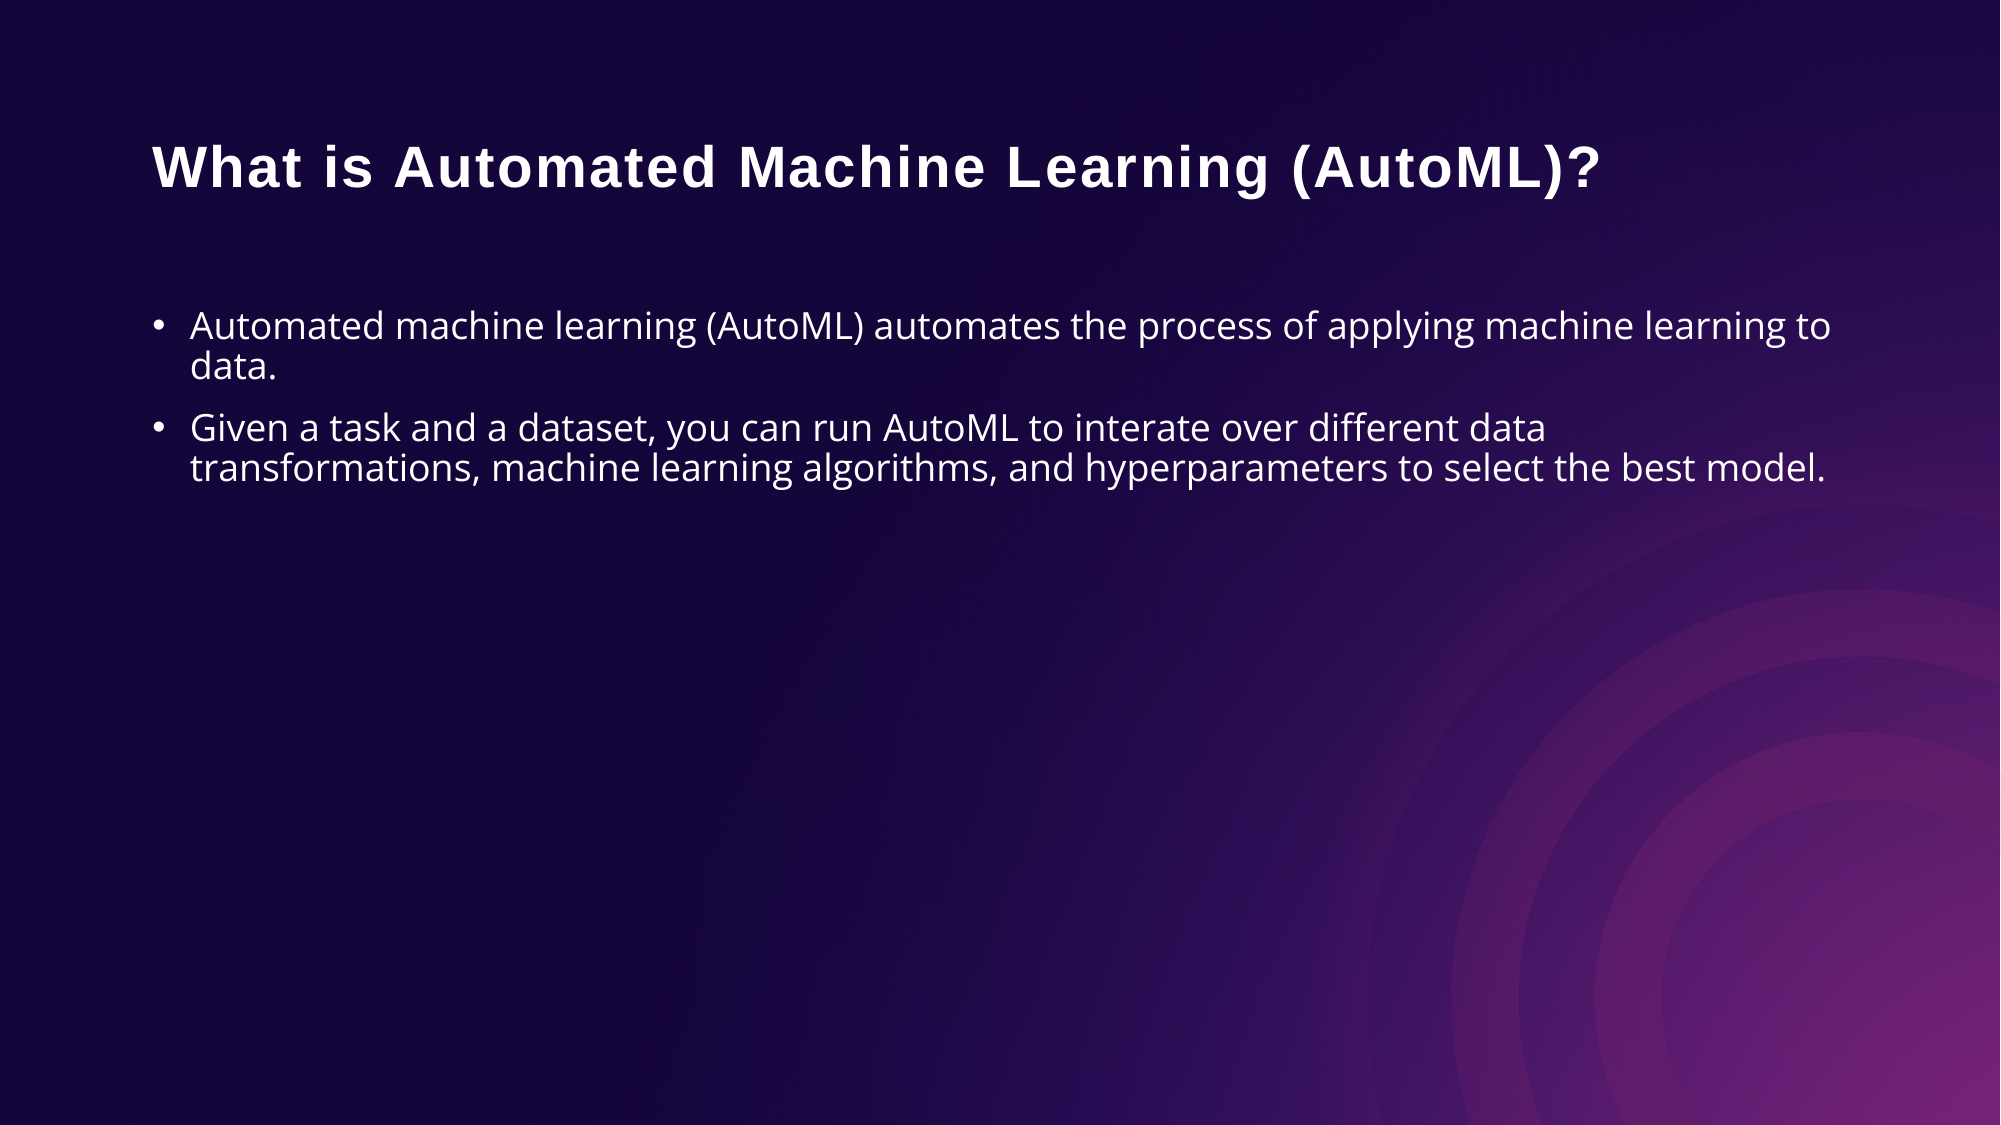

# What is Automated Machine Learning (AutoML)?
Automated machine learning (AutoML) automates the process of applying machine learning to data.
Given a task and a dataset, you can run AutoML to interate over different data transformations, machine learning algorithms, and hyperparameters to select the best model.